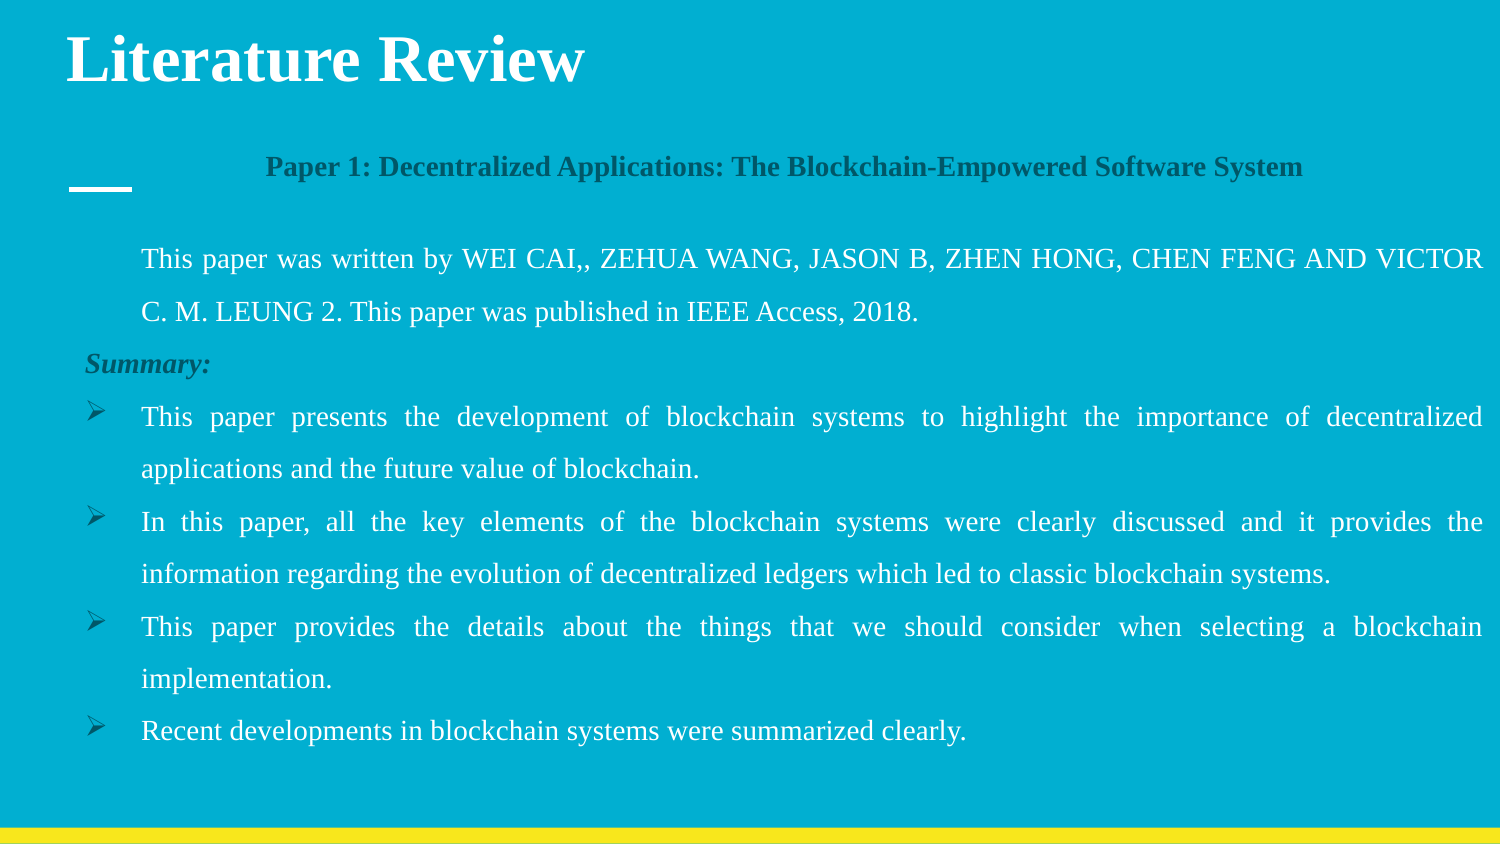

# Literature Review
Paper 1: Decentralized Applications: The Blockchain-Empowered Software System

	This paper was written by WEI CAI,, ZEHUA WANG, JASON B, ZHEN HONG, CHEN FENG AND VICTOR C. M. LEUNG 2. This paper was published in IEEE Access, 2018.
Summary:
This paper presents the development of blockchain systems to highlight the importance of decentralized applications and the future value of blockchain.
In this paper, all the key elements of the blockchain systems were clearly discussed and it provides the information regarding the evolution of decentralized ledgers which led to classic blockchain systems.
This paper provides the details about the things that we should consider when selecting a blockchain implementation.
Recent developments in blockchain systems were summarized clearly.